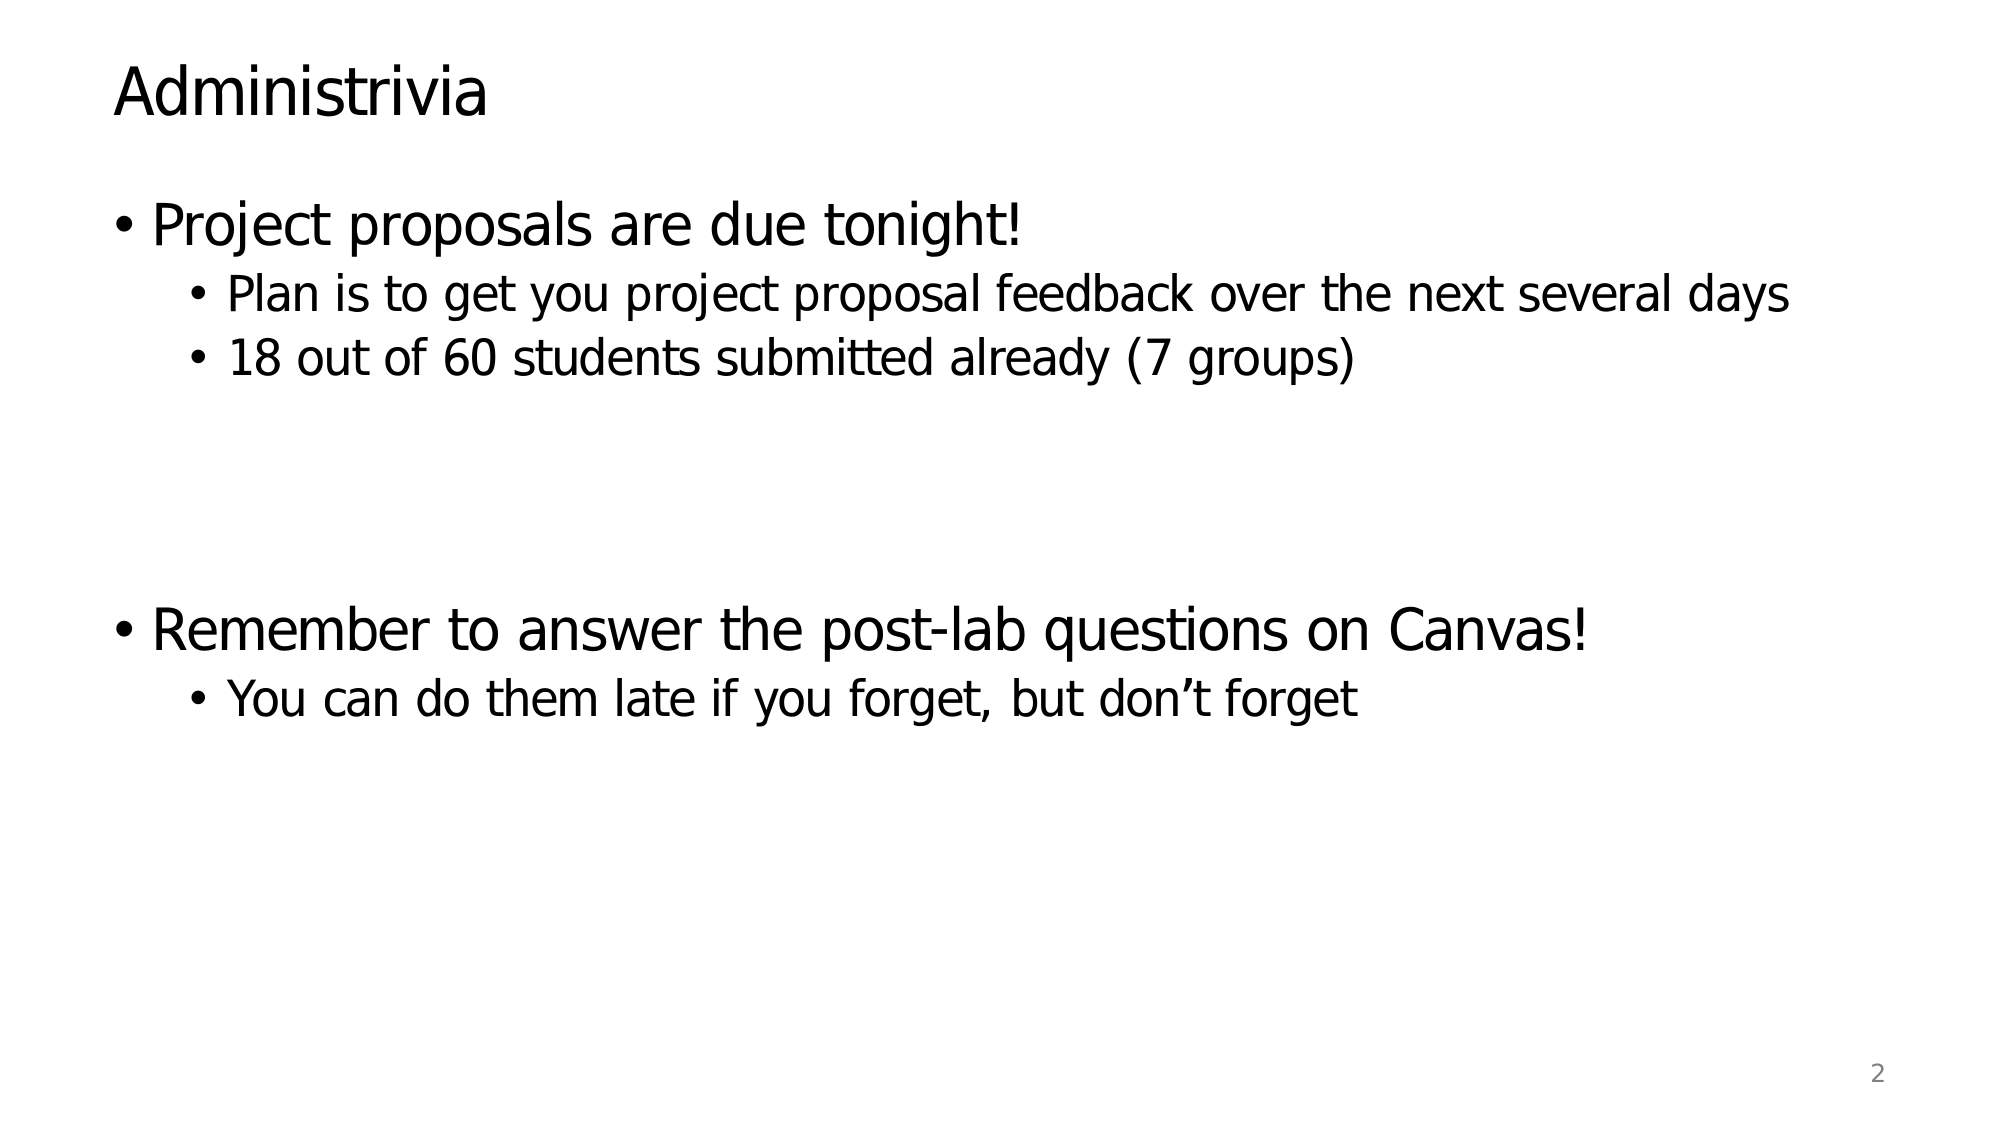

# Administrivia
Project proposals are due tonight!
Plan is to get you project proposal feedback over the next several days
18 out of 60 students submitted already (7 groups)

Remember to answer the post-lab questions on Canvas!
You can do them late if you forget, but don’t forget
2